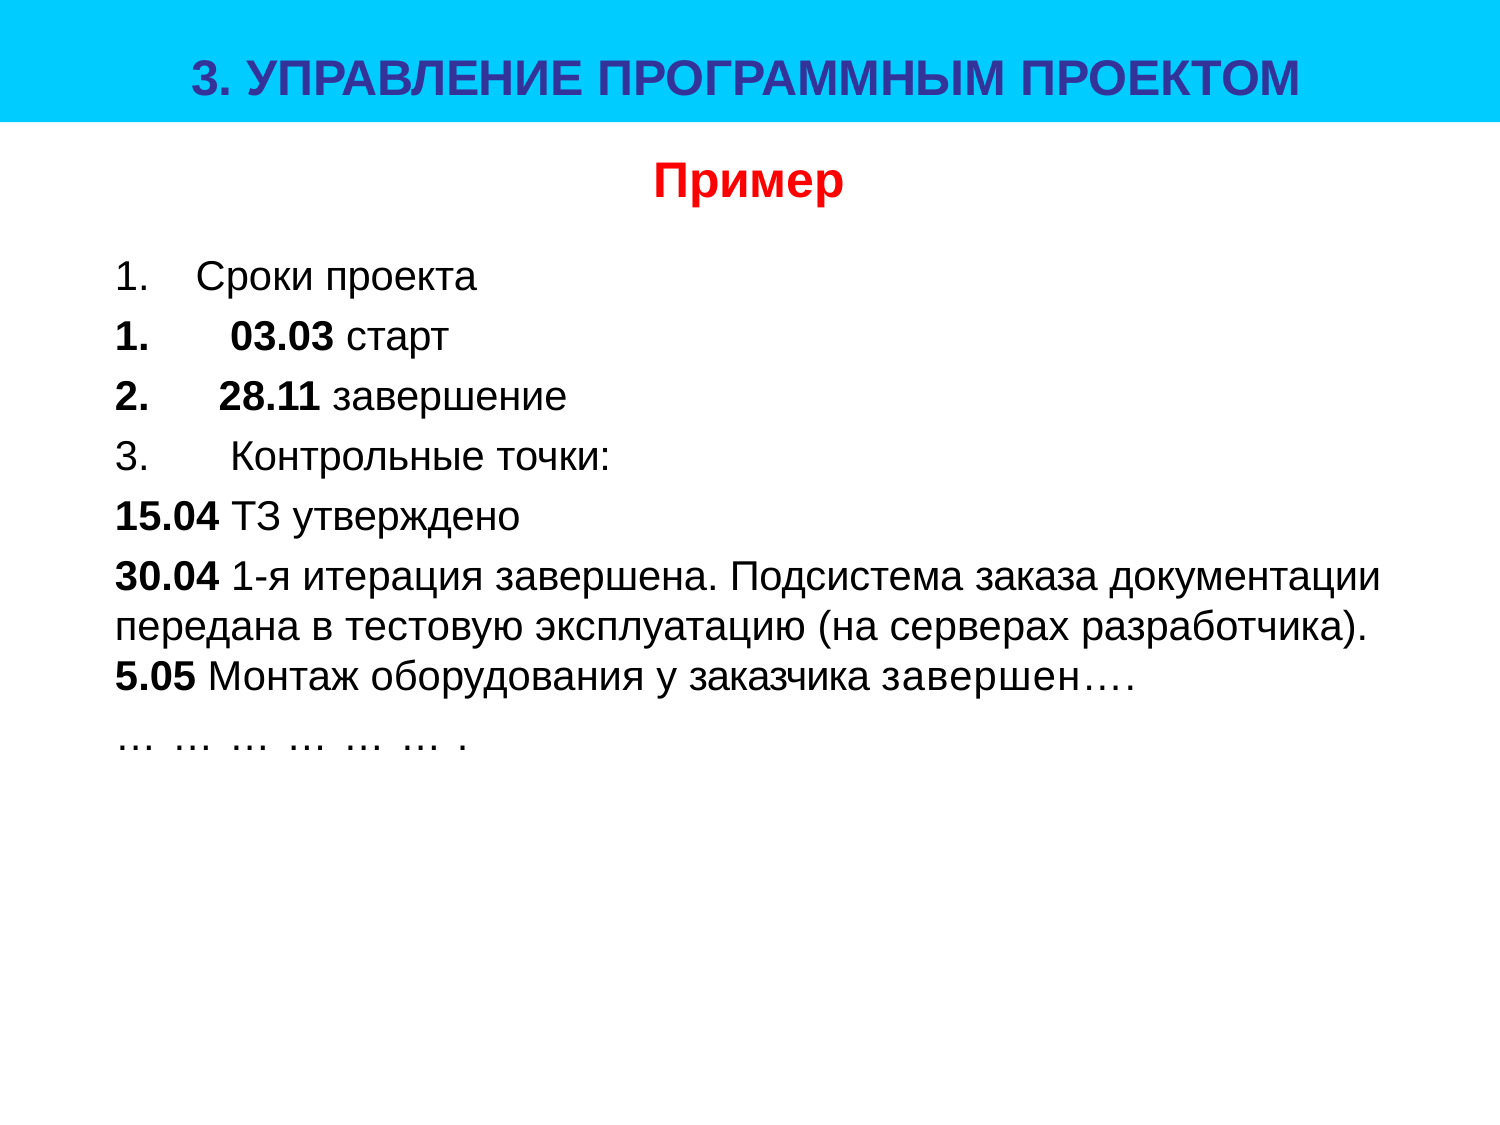

# 3. УПРАВЛЕНИЕ ПРОГРАММНЫМ ПРОЕКТОМ
Пример
Сроки проекта
03.03 старт
28.11 завершение
Контрольные точки:
15.04 ТЗ утверждено
30.04 1-я итерация завершена. Подсистема заказа документации передана в тестовую эксплуатацию (на серверах разработчика).
5.05 Монтаж оборудования у заказчика завершен….
……………….